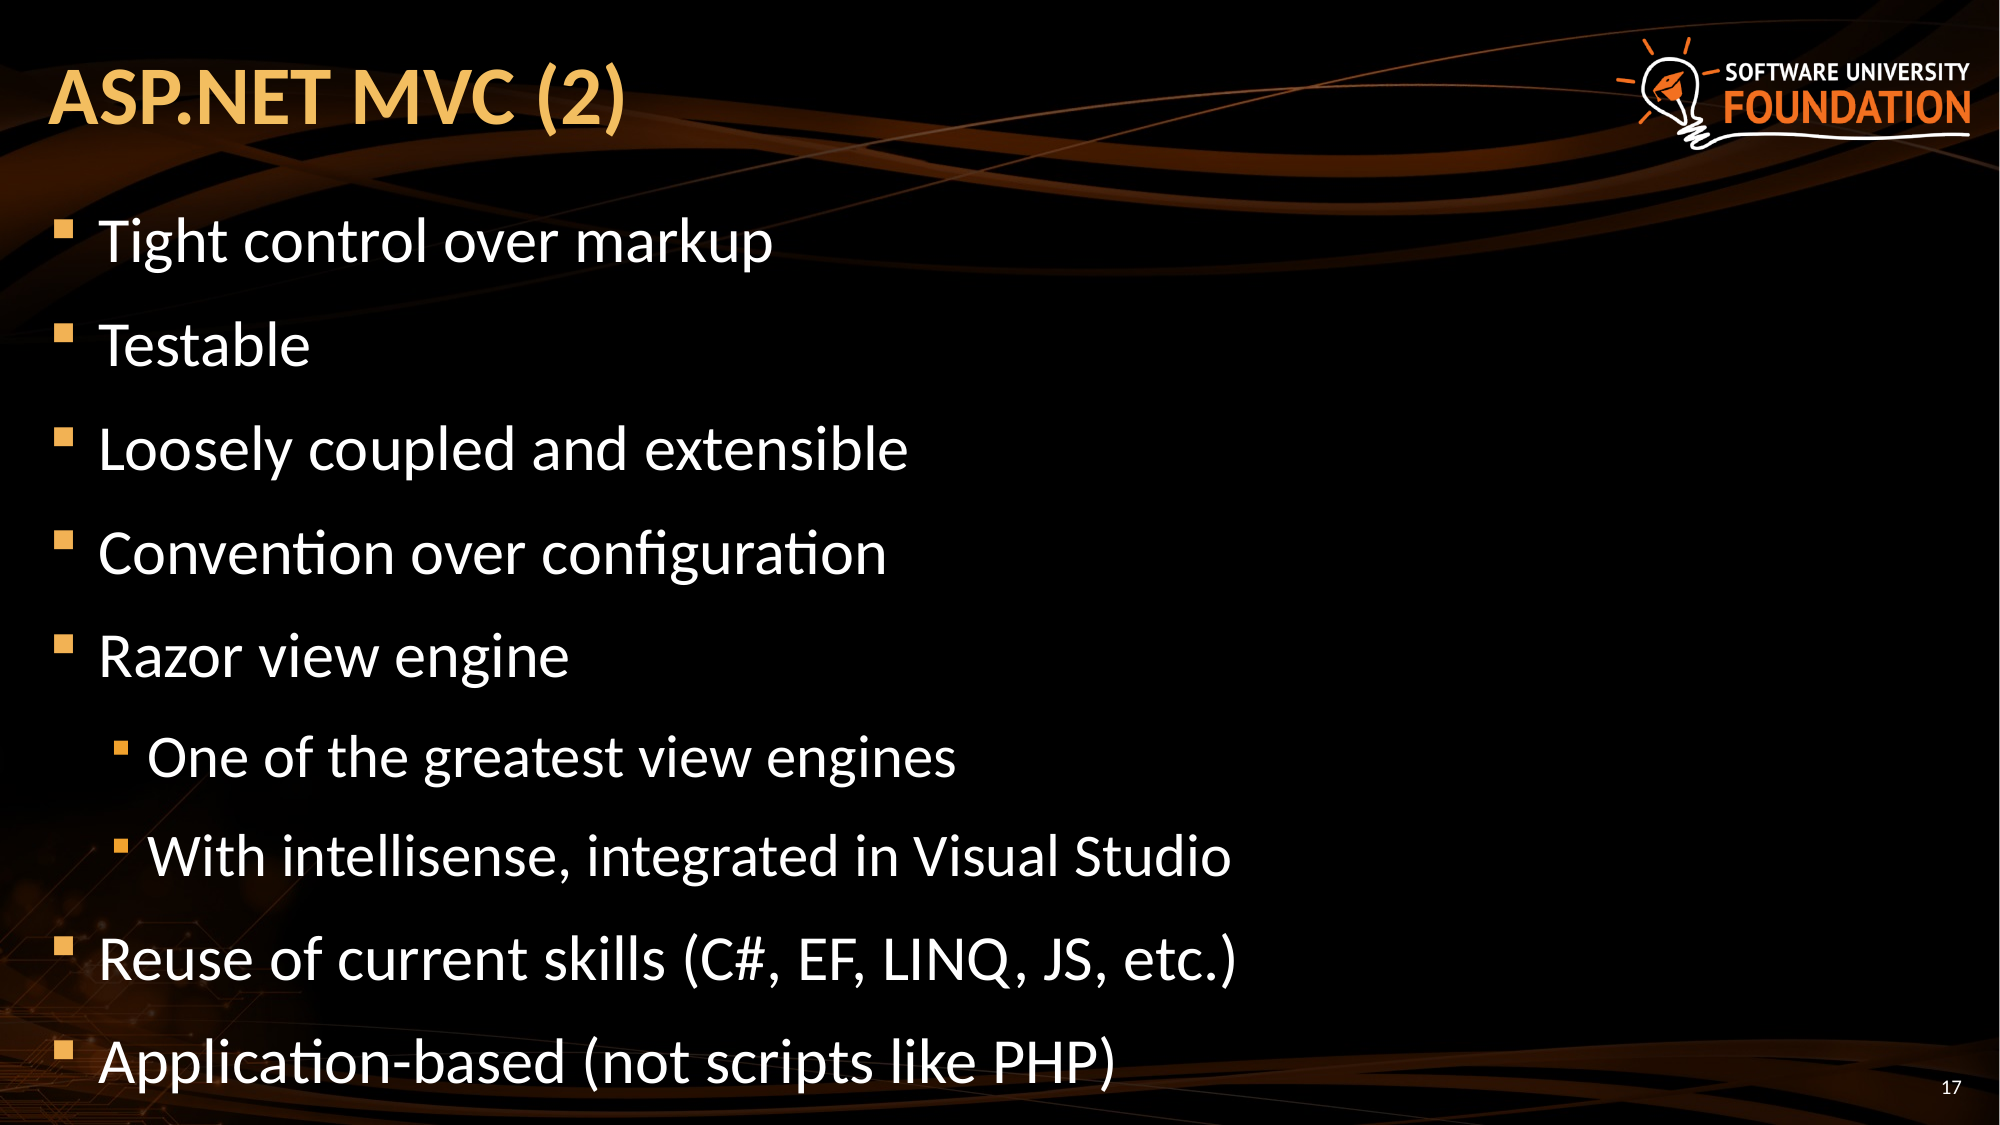

# ASP.NET MVC (2)
Tight control over markup
Testable
Loosely coupled and extensible
Convention over configuration
Razor view engine
One of the greatest view engines
With intellisense, integrated in Visual Studio
Reuse of current skills (C#, EF, LINQ, JS, etc.)
Application-based (not scripts like PHP)
17